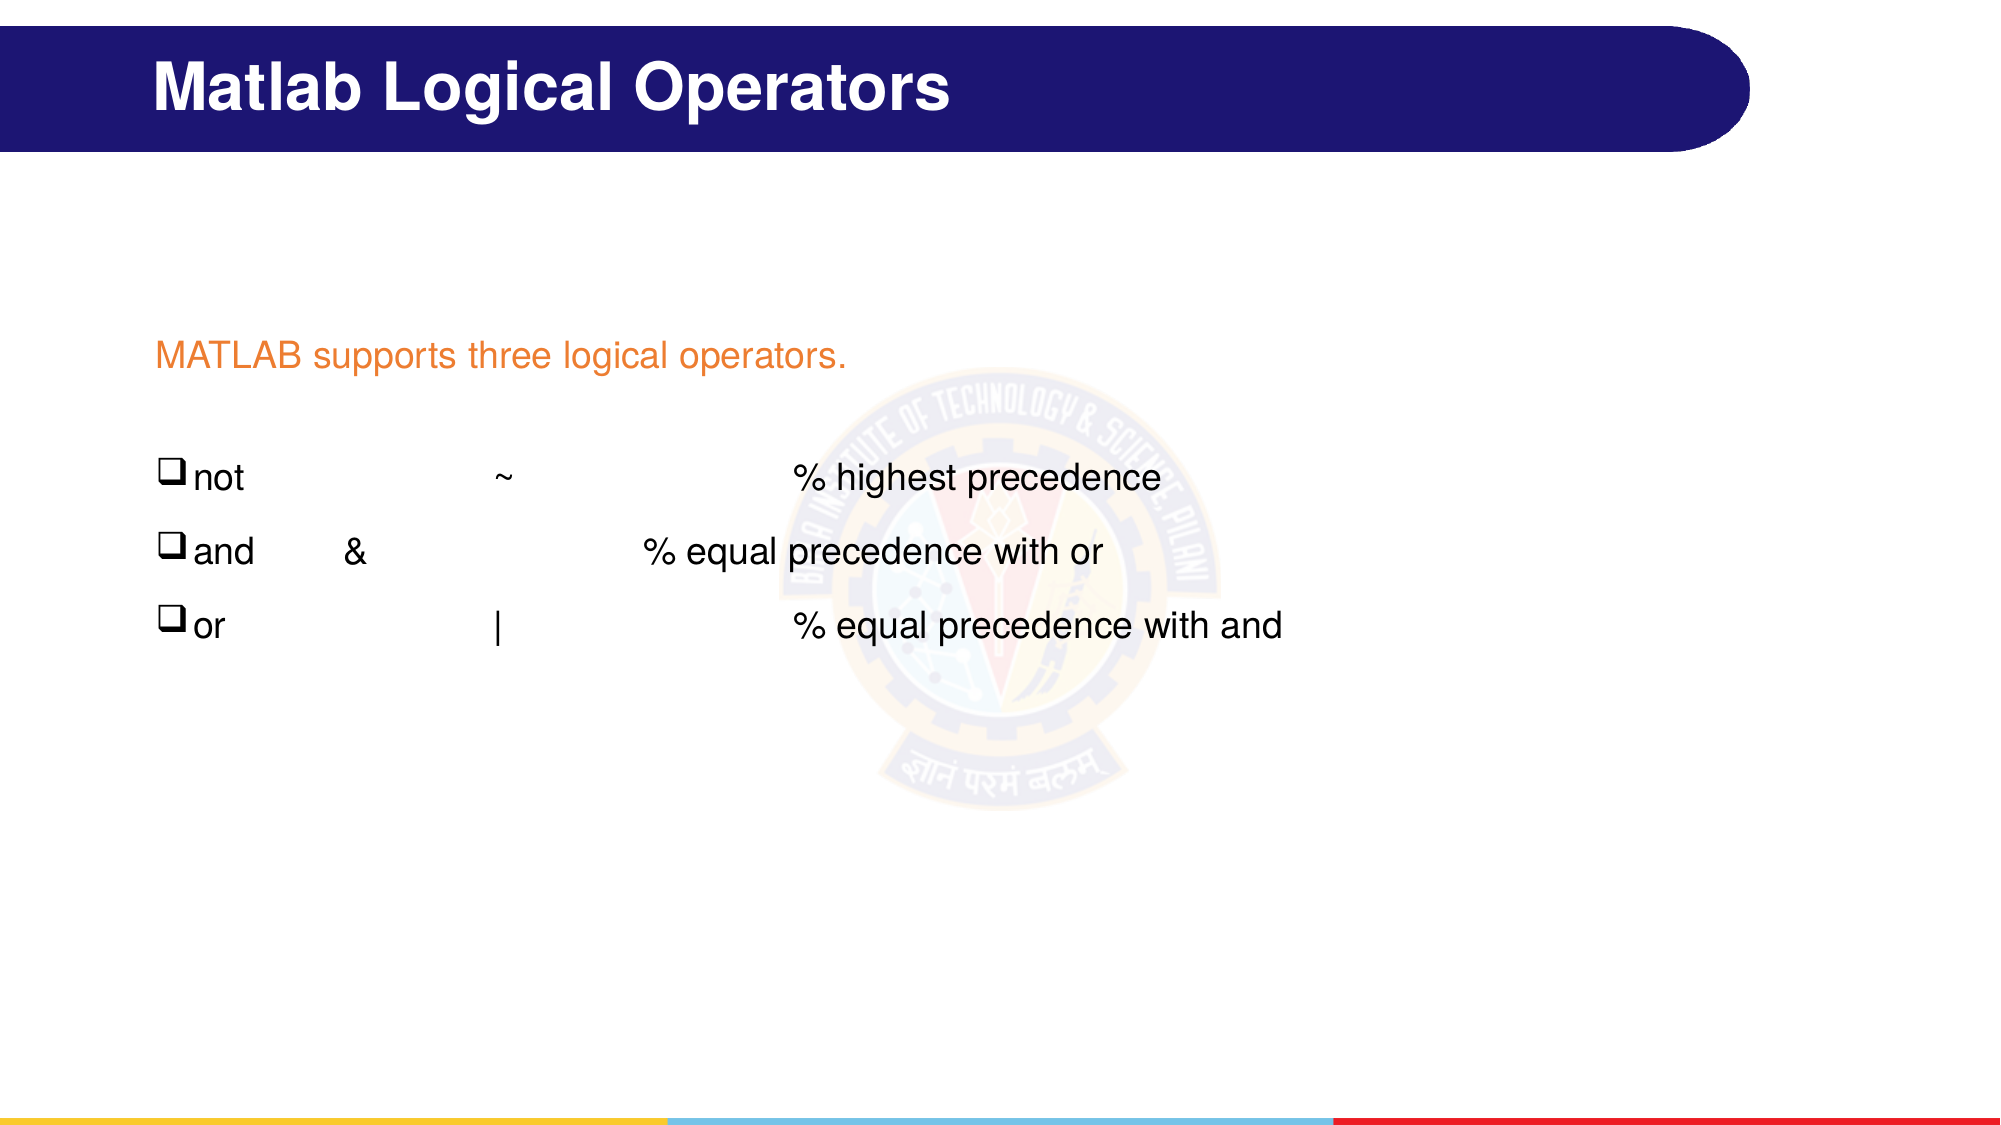

# Matlab Logical Operators

MATLAB supports three logical operators.

not 		~ 		% highest precedence
and 	& 		% equal precedence with or
or 		| 		% equal precedence with and